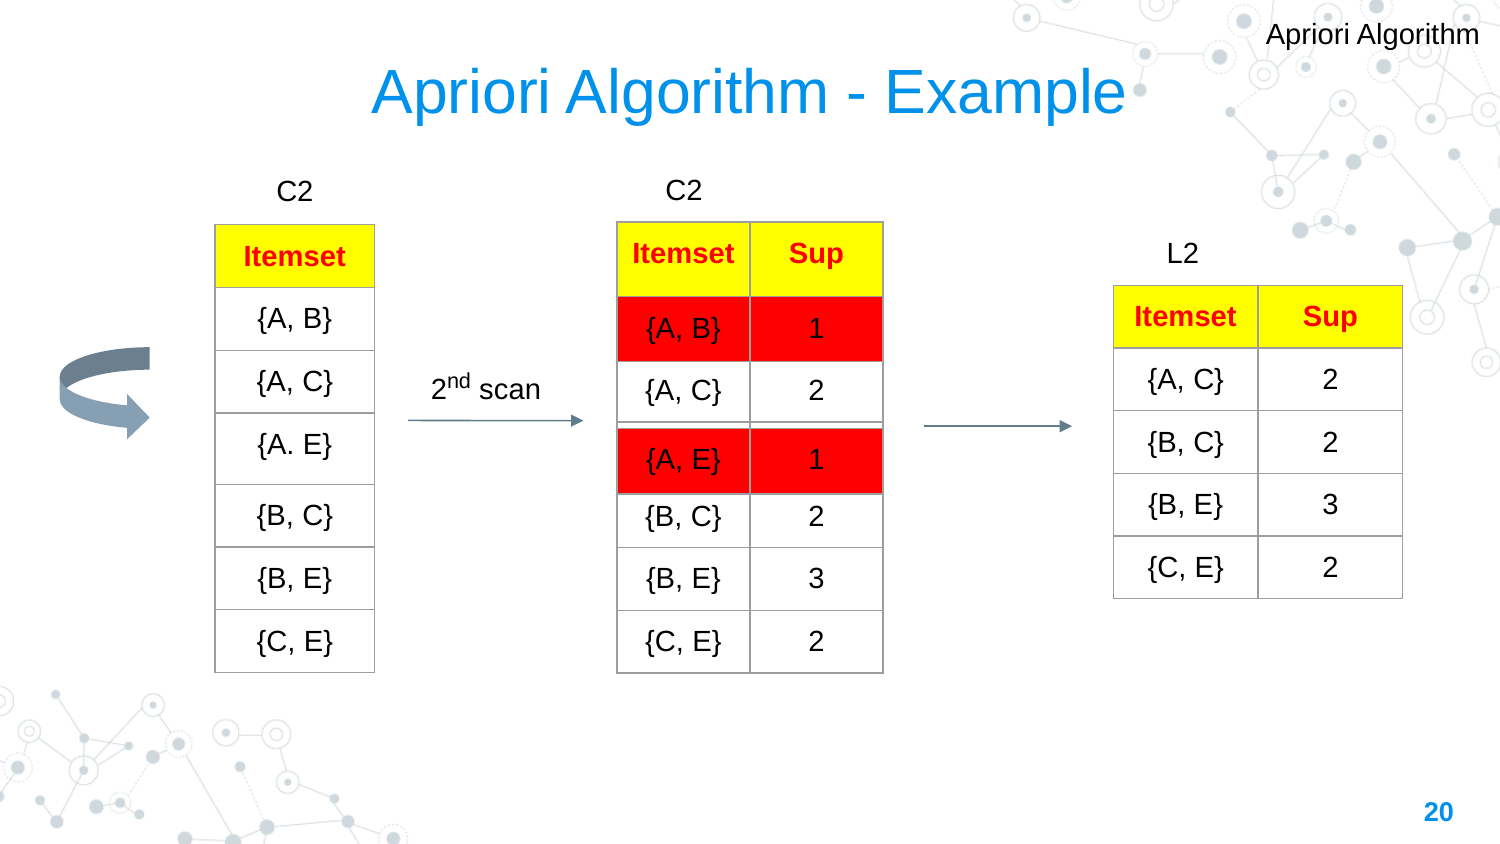

Apriori Algorithm
# Apriori Algorithm - Example
C2
C2
L2
| Itemset | Sup |
| --- | --- |
| {A, B} | 1 |
| {A, C} | 2 |
| {A. E} | 1 |
| {B, C} | 2 |
| {B, E} | 3 |
| {C, E} | 2 |
| Itemset |
| --- |
| {A, B} |
| {A, C} |
| {A. E} |
| {B, C} |
| {B, E} |
| {C, E} |
| Itemset | Sup |
| --- | --- |
| {A, C} | 2 |
| {B, C} | 2 |
| {B, E} | 3 |
| {C, E} | 2 |
| {A, B} | 1 |
| --- | --- |
2nd scan

| {A, E} | 1 |
| --- | --- |
20